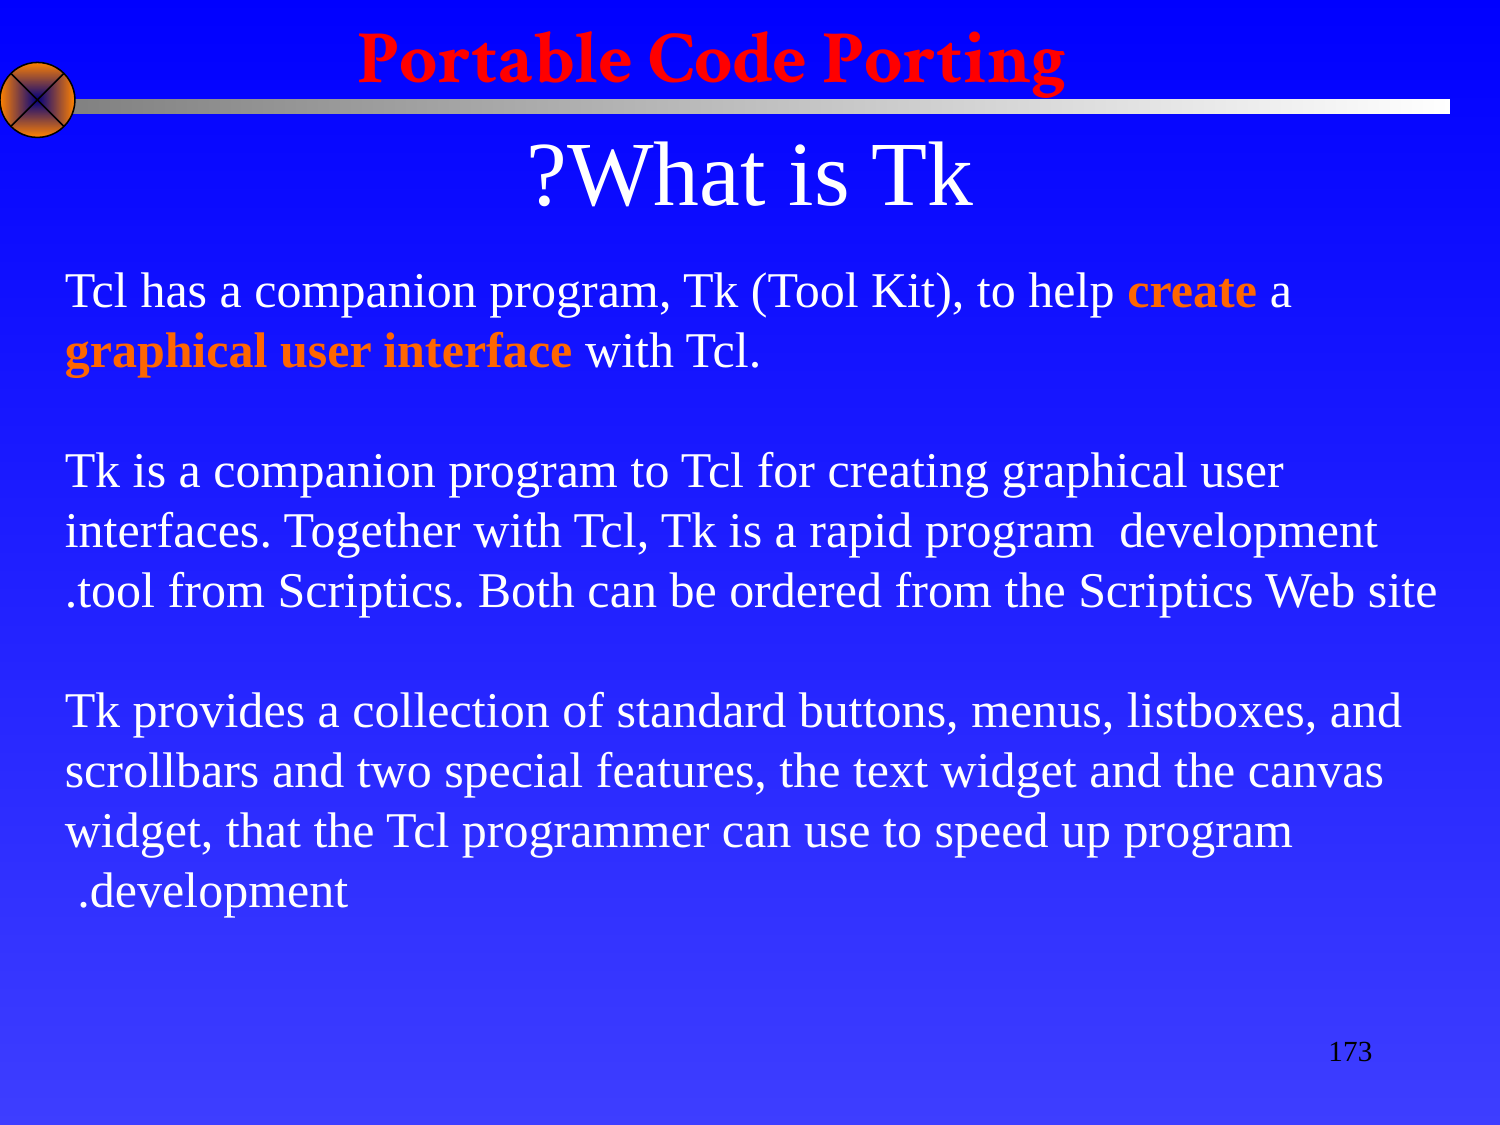

Portable Code Porting

# What is Tk?

Tcl has a companion program, Tk (Tool Kit), to help create a graphical user interface with Tcl.
Tk is a companion program to Tcl for creating graphical user interfaces. Together with Tcl, Tk is a rapid program  development tool from Scriptics. Both can be ordered from the Scriptics Web site.
Tk provides a collection of standard buttons, menus, listboxes, and scrollbars and two special features, the text widget and the canvas widget, that the Tcl programmer can use to speed up program
development.
173